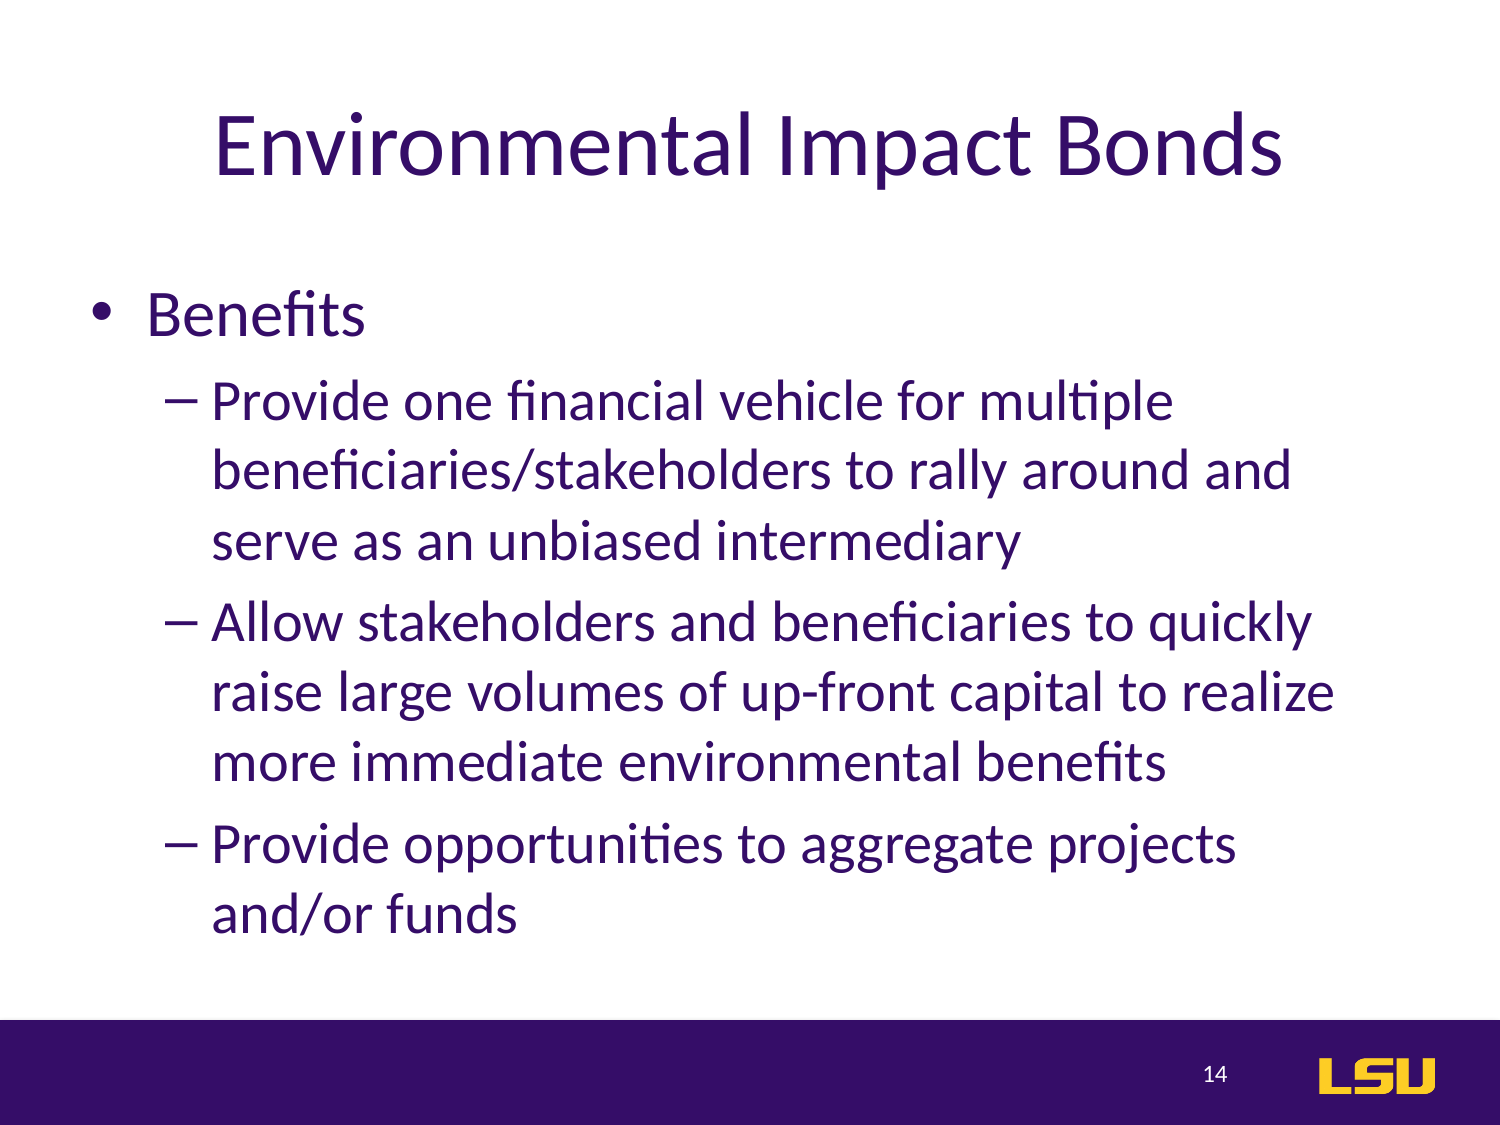

# Environmental Impact Bonds
Benefits
Provide one financial vehicle for multiple beneficiaries/stakeholders to rally around and serve as an unbiased intermediary
Allow stakeholders and beneficiaries to quickly raise large volumes of up-front capital to realize more immediate environmental benefits
Provide opportunities to aggregate projects and/or funds
14